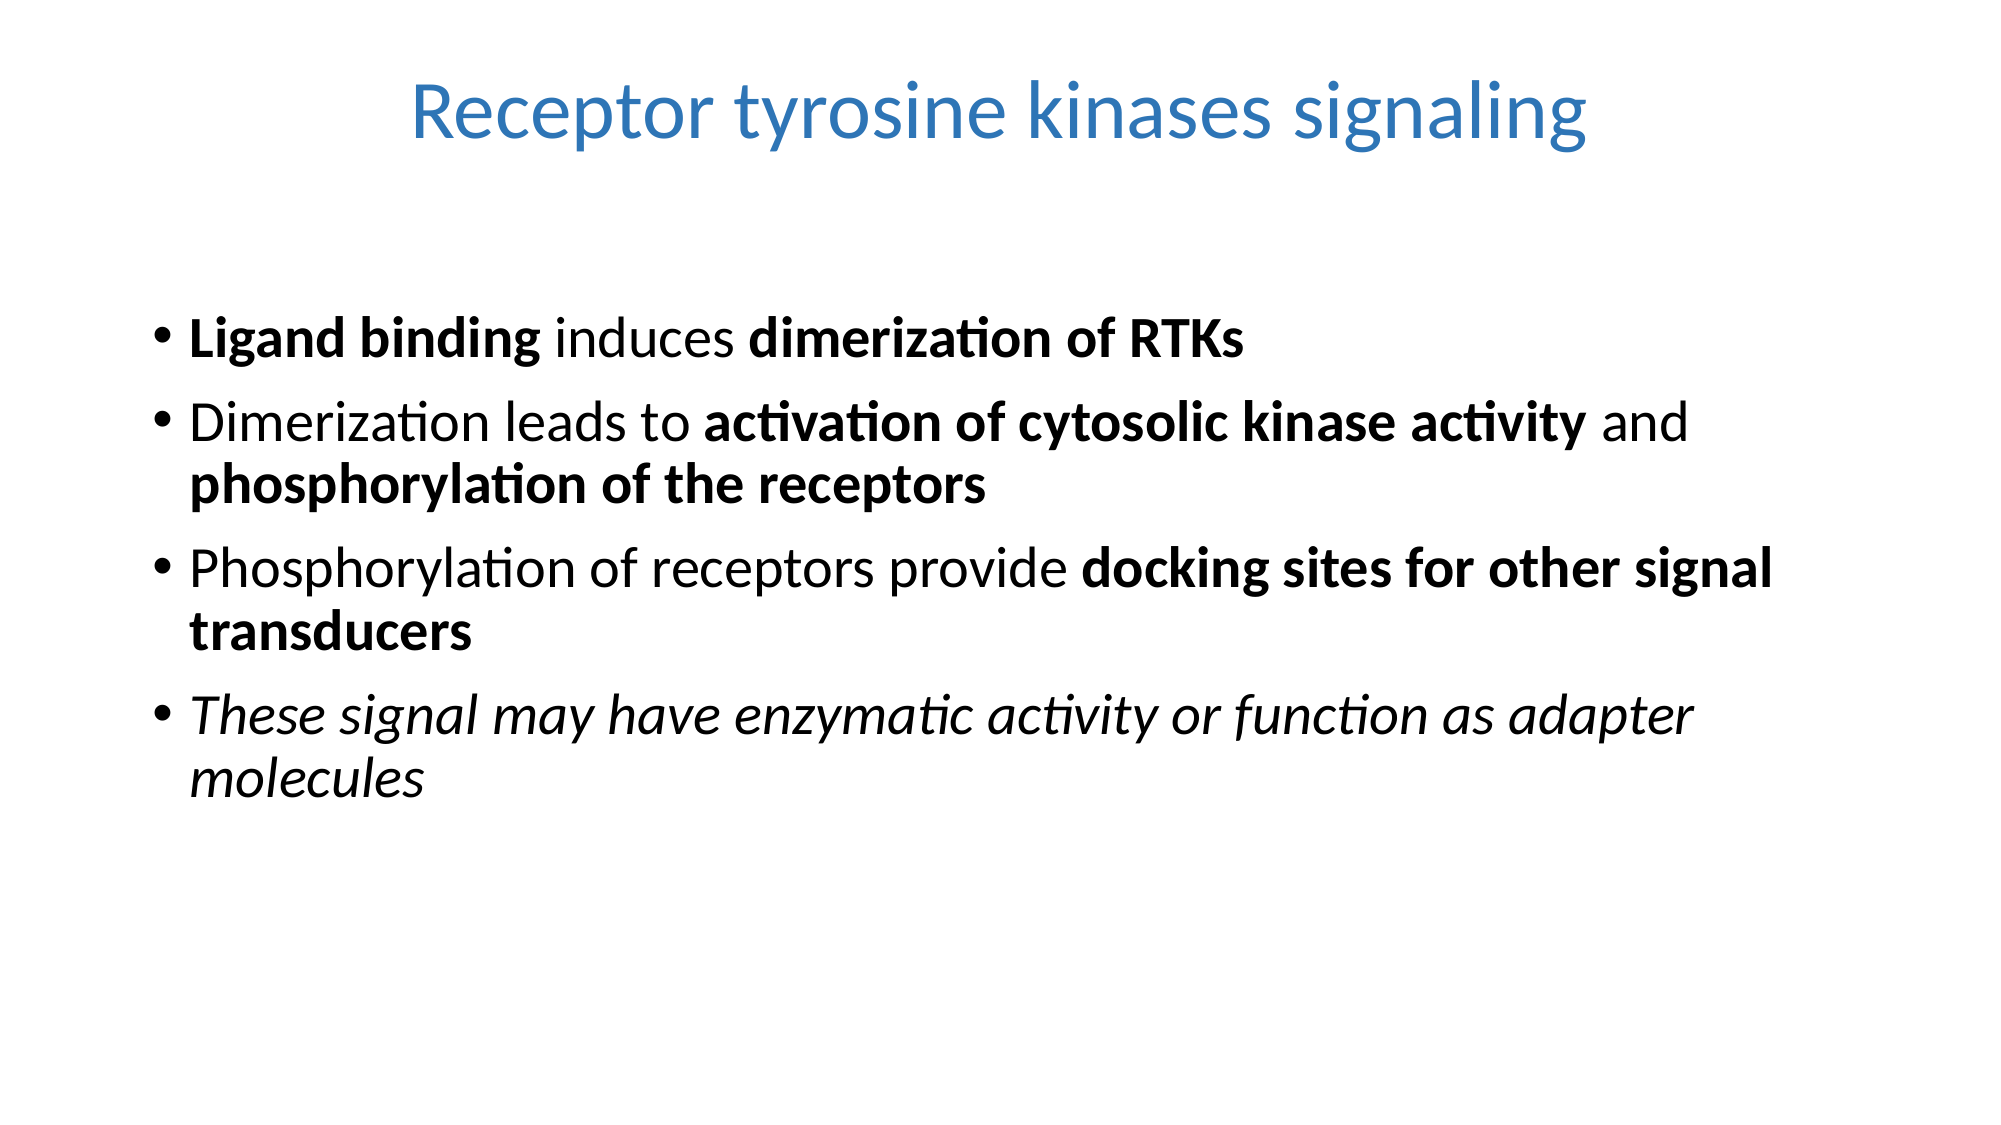

# Receptor tyrosine kinases signaling
Ligand binding induces dimerization of RTKs
Dimerization leads to activation of cytosolic kinase activity and phosphorylation of the receptors
Phosphorylation of receptors provide docking sites for other signal transducers
These signal may have enzymatic activity or function as adapter molecules